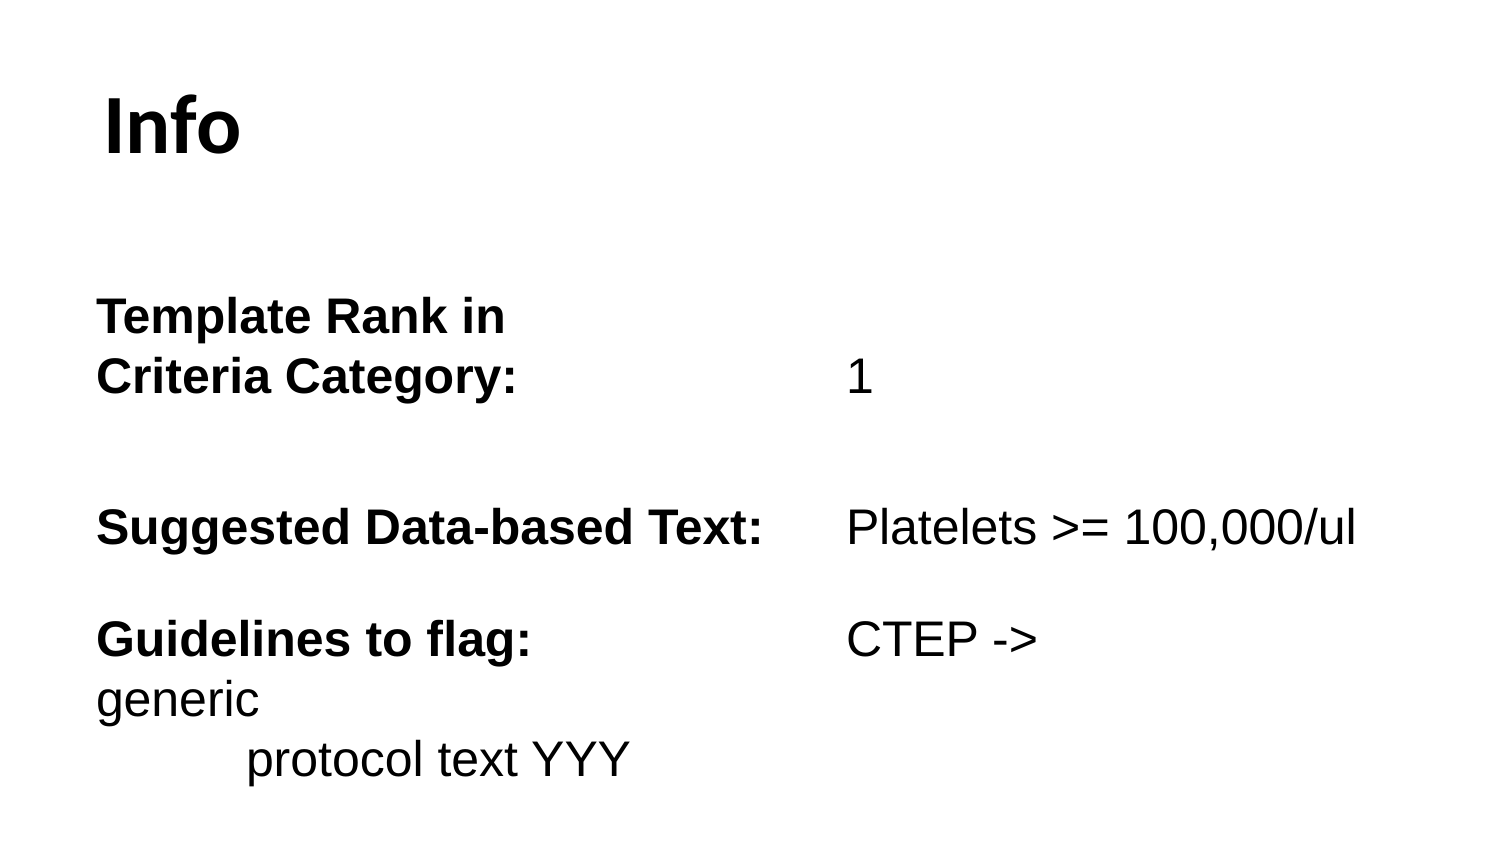

# Info
Template Rank in
Criteria Category:			1
Suggested Data-based Text:	Platelets >= 100,000/ul
Guidelines to flag:  		CTEP -> generic 							protocol text YYY